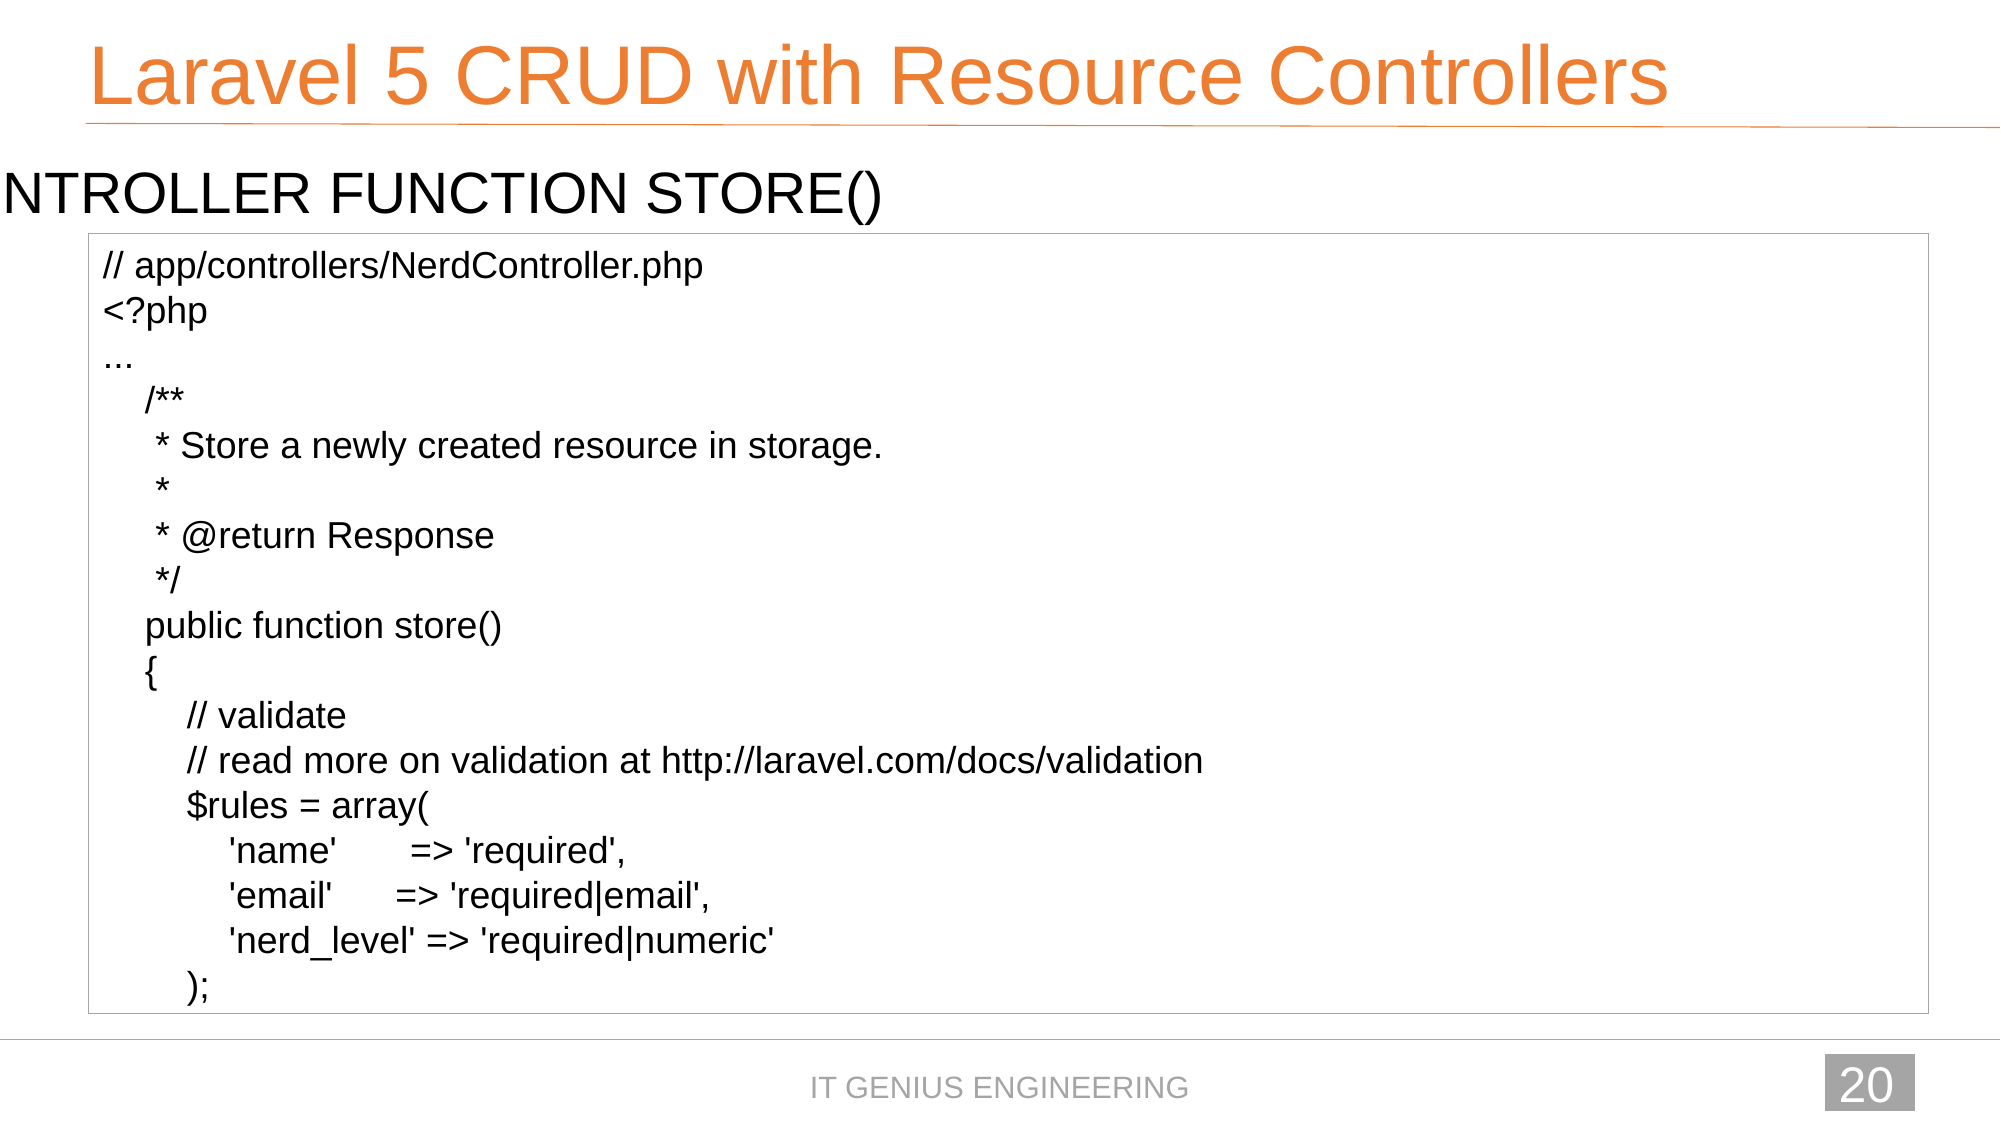

Laravel 5 CRUD with Resource Controllers
CONTROLLER FUNCTION STORE()
// app/controllers/NerdController.php
<?php
...
    /**
     * Store a newly created resource in storage.
     *
     * @return Response
     */
    public function store()
    {
        // validate
        // read more on validation at http://laravel.com/docs/validation
        $rules = array(
            'name'       => 'required',
            'email'      => 'required|email',
            'nerd_level' => 'required|numeric'
        );
205
IT GENIUS ENGINEERING